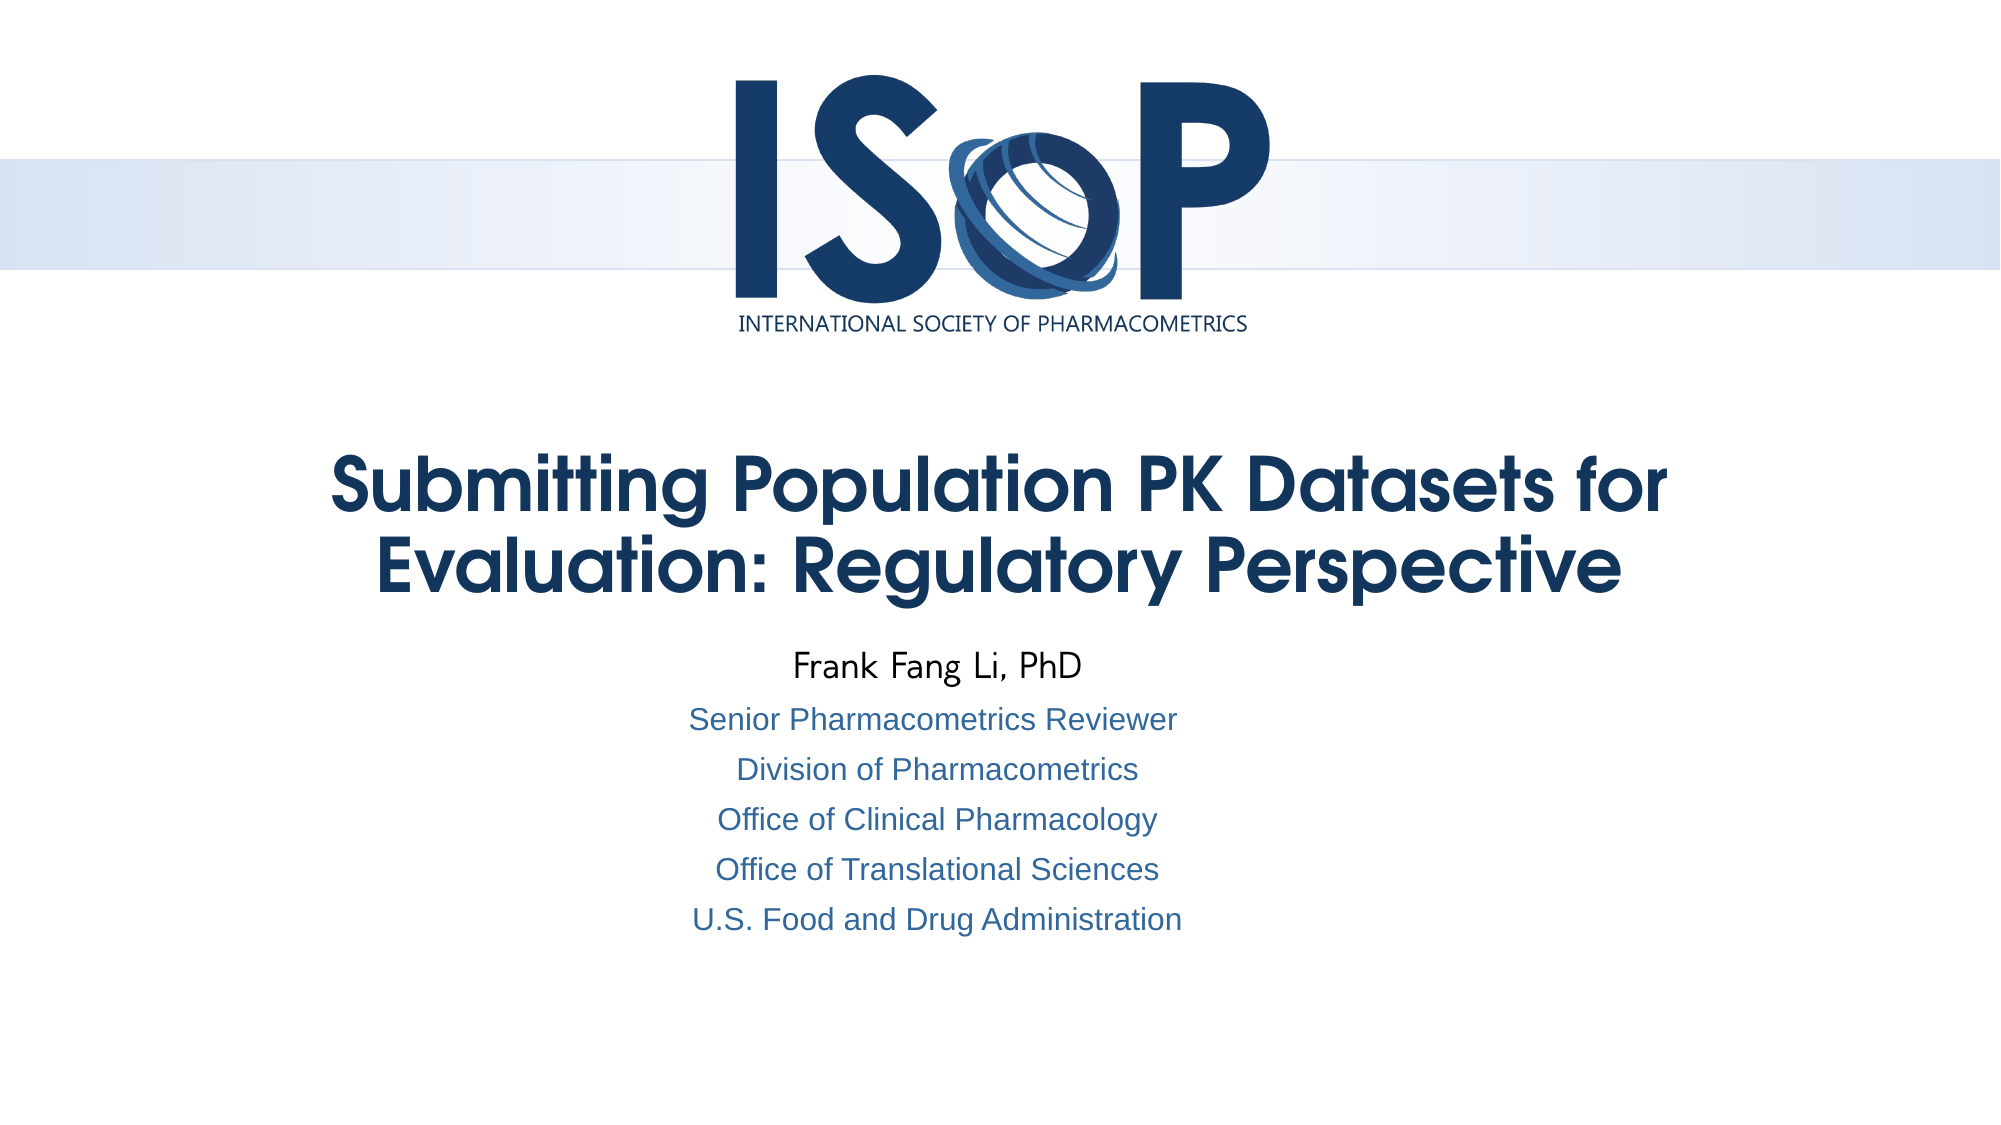

# Submitting Population PK Datasets for Evaluation: Regulatory Perspective
Frank Fang Li, PhD
Senior Pharmacometrics Reviewer
Division of Pharmacometrics
Office of Clinical Pharmacology
Office of Translational Sciences
U.S. Food and Drug Administration